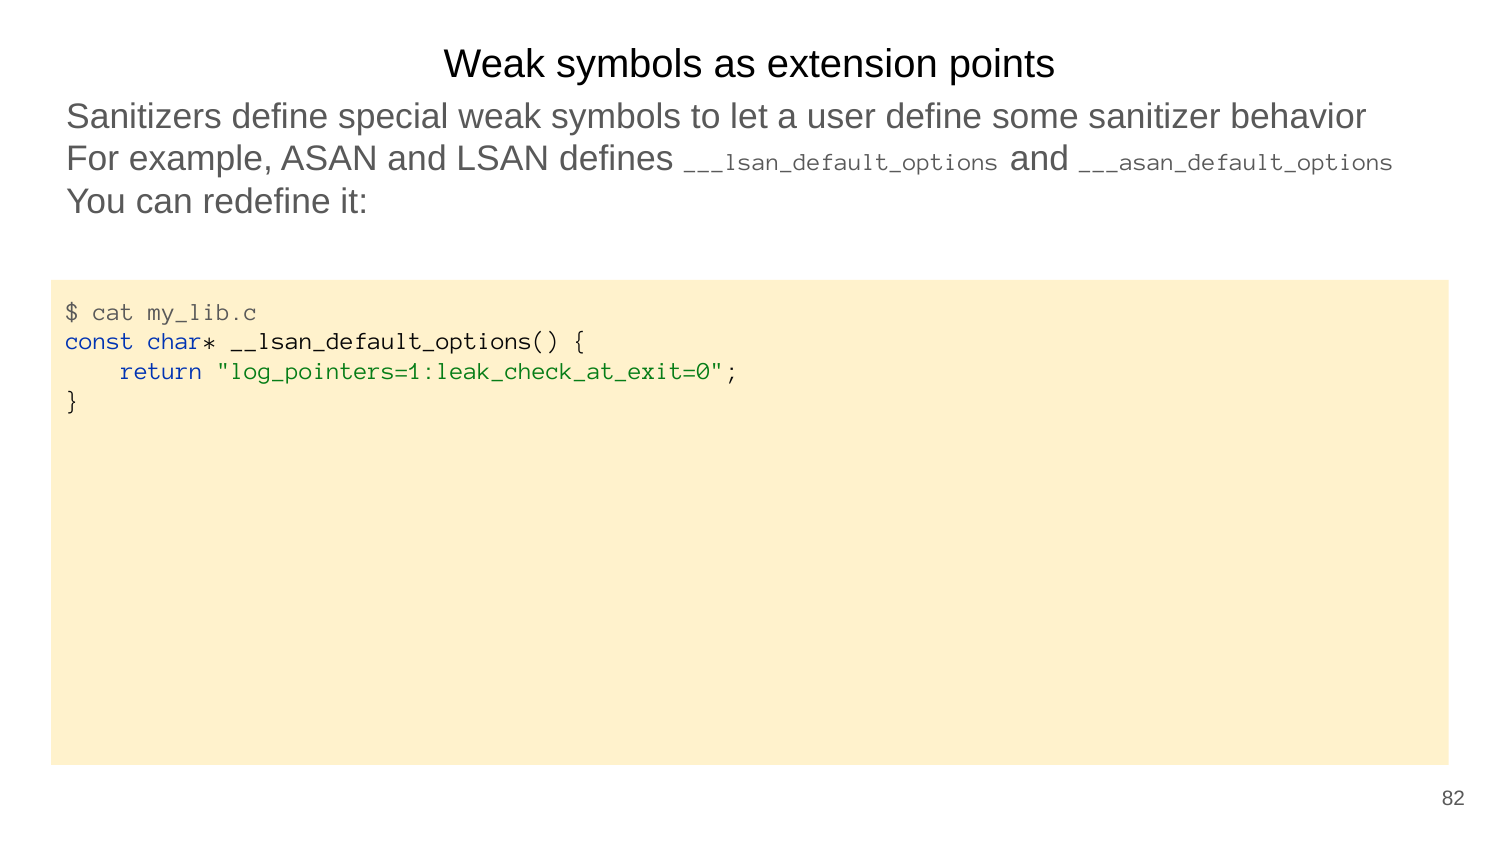

Weak symbols as extension points
Sanitizers define special weak symbols to let a user define some sanitizer behavior
For example, ASAN and LSAN defines ___lsan_default_options and ___asan_default_options
You can redefine it:

$ cat my_lib.c
const char* __lsan_default_options() {
    return "log_pointers=1:leak_check_at_exit=0";
}

82